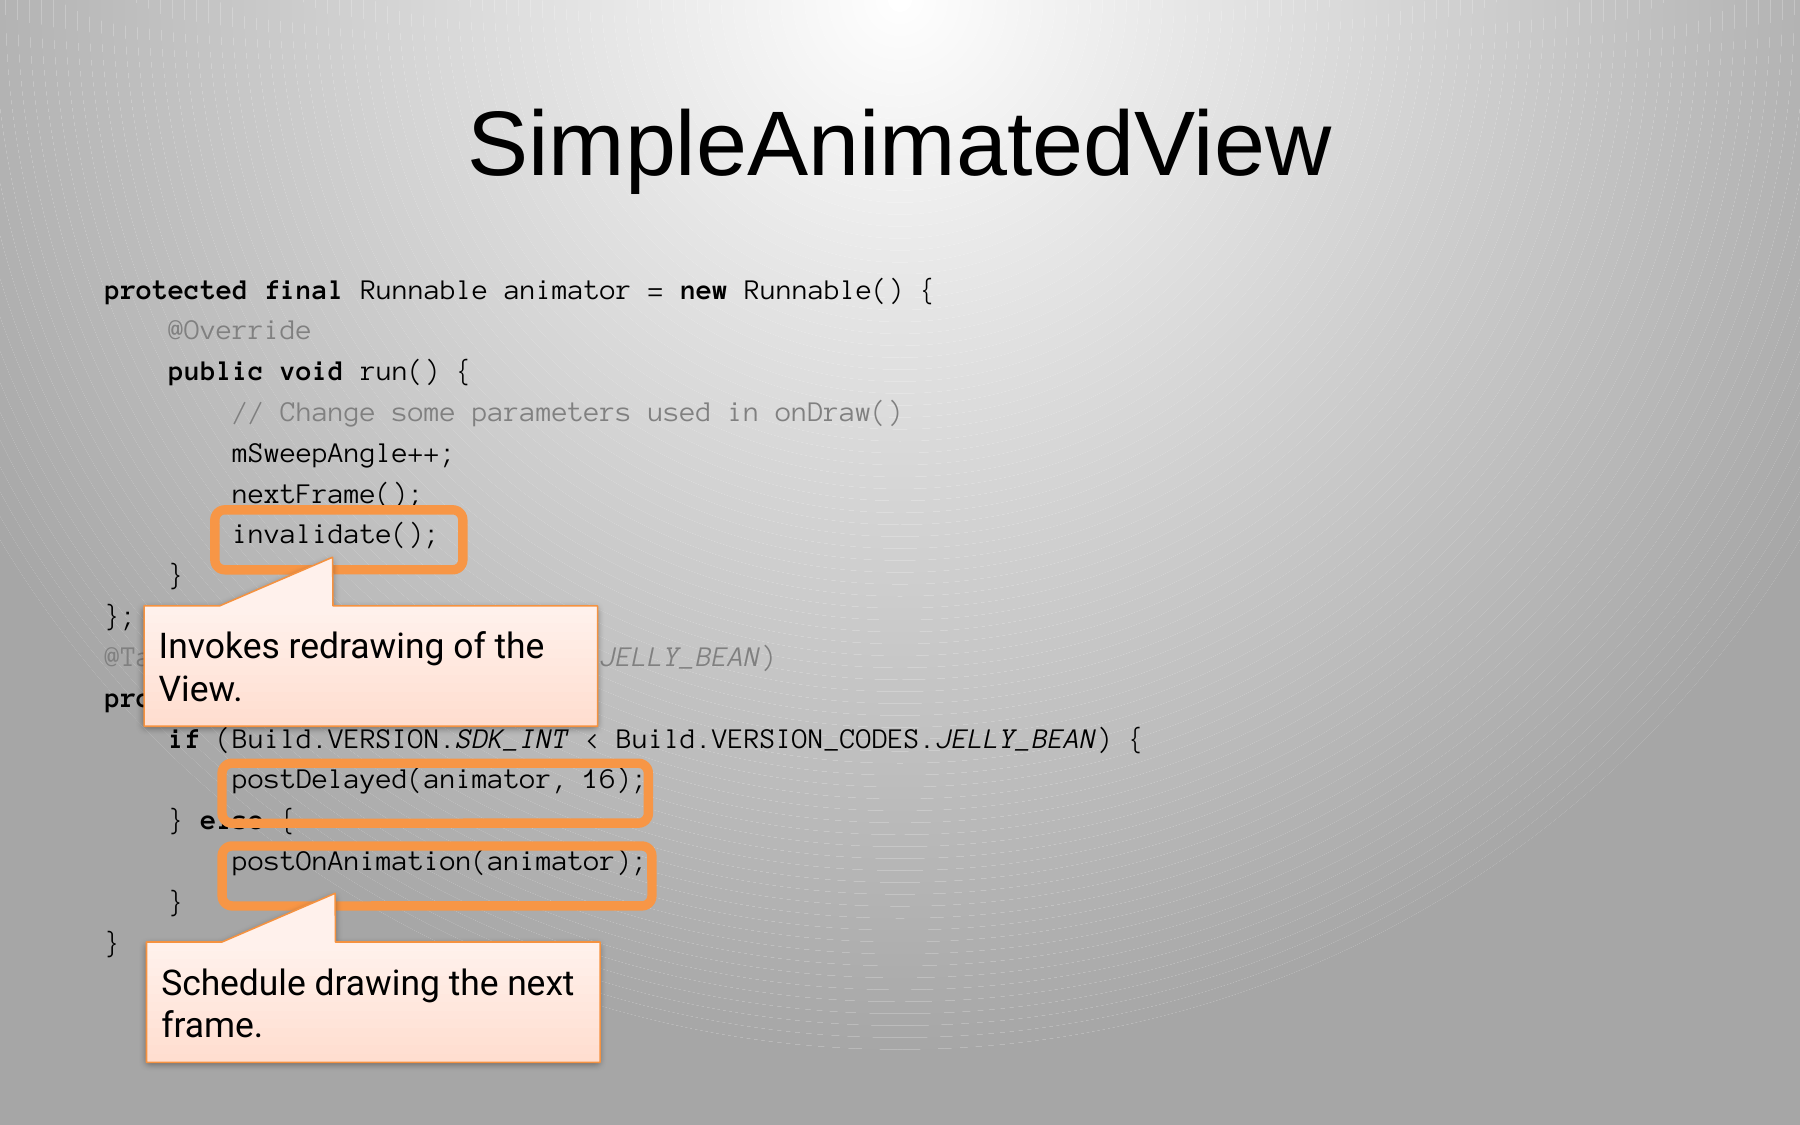

# SimpleAnimatedView
protected final Runnable animator = new Runnable() {
    @Override
    public void run() {
        // Change some parameters used in onDraw()
        mSweepAngle++;
        nextFrame();
        invalidate();
    }
};
@TargetApi(Build.VERSION_CODES.JELLY_BEAN)
protected void nextFrame() {
    if (Build.VERSION.SDK_INT < Build.VERSION_CODES.JELLY_BEAN) {
        postDelayed(animator, 16);
    } else {
        postOnAnimation(animator);
    }
}

Invokes redrawing of the View.

Schedule drawing the next frame.